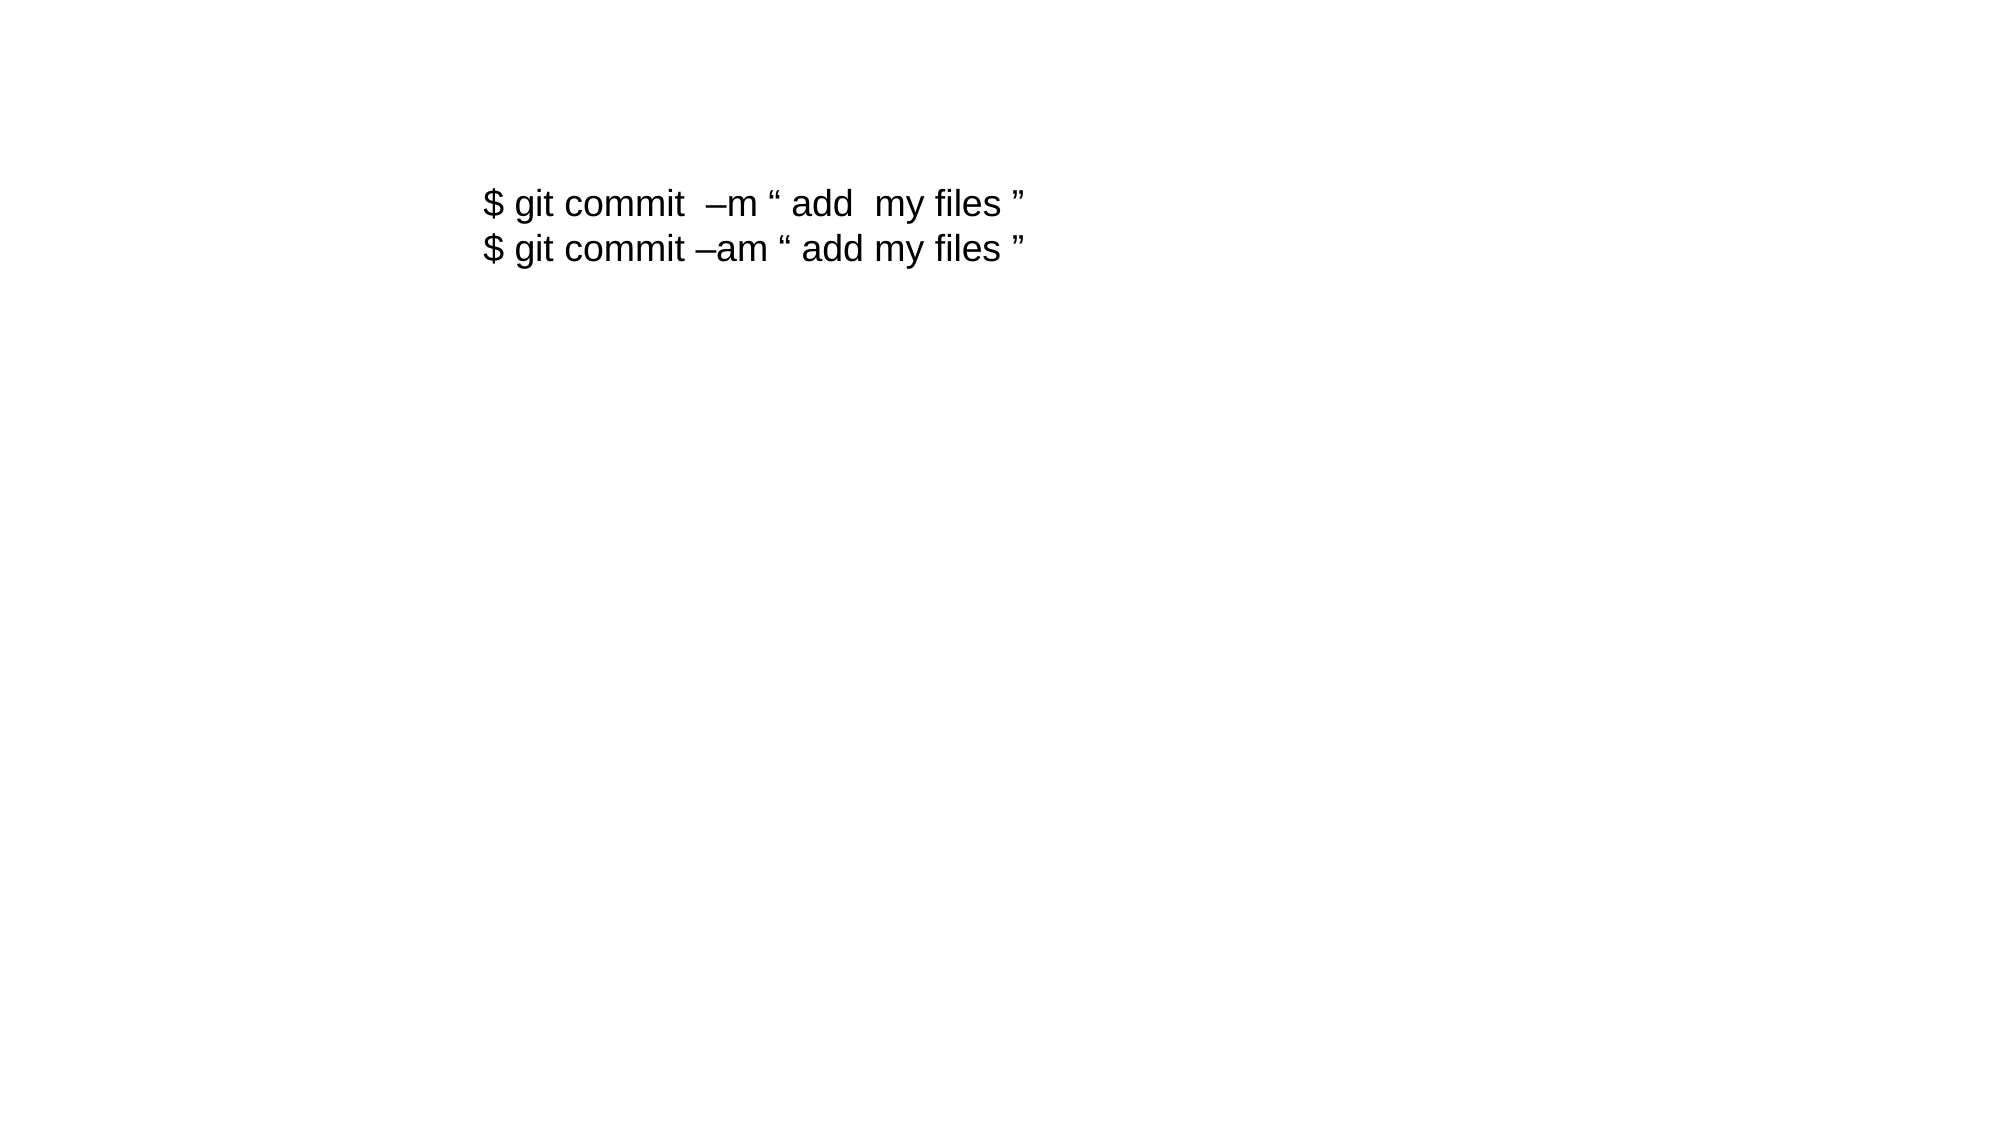

$ git commit  –m “ add  my files ”
$ git commit –am “ add my files ”